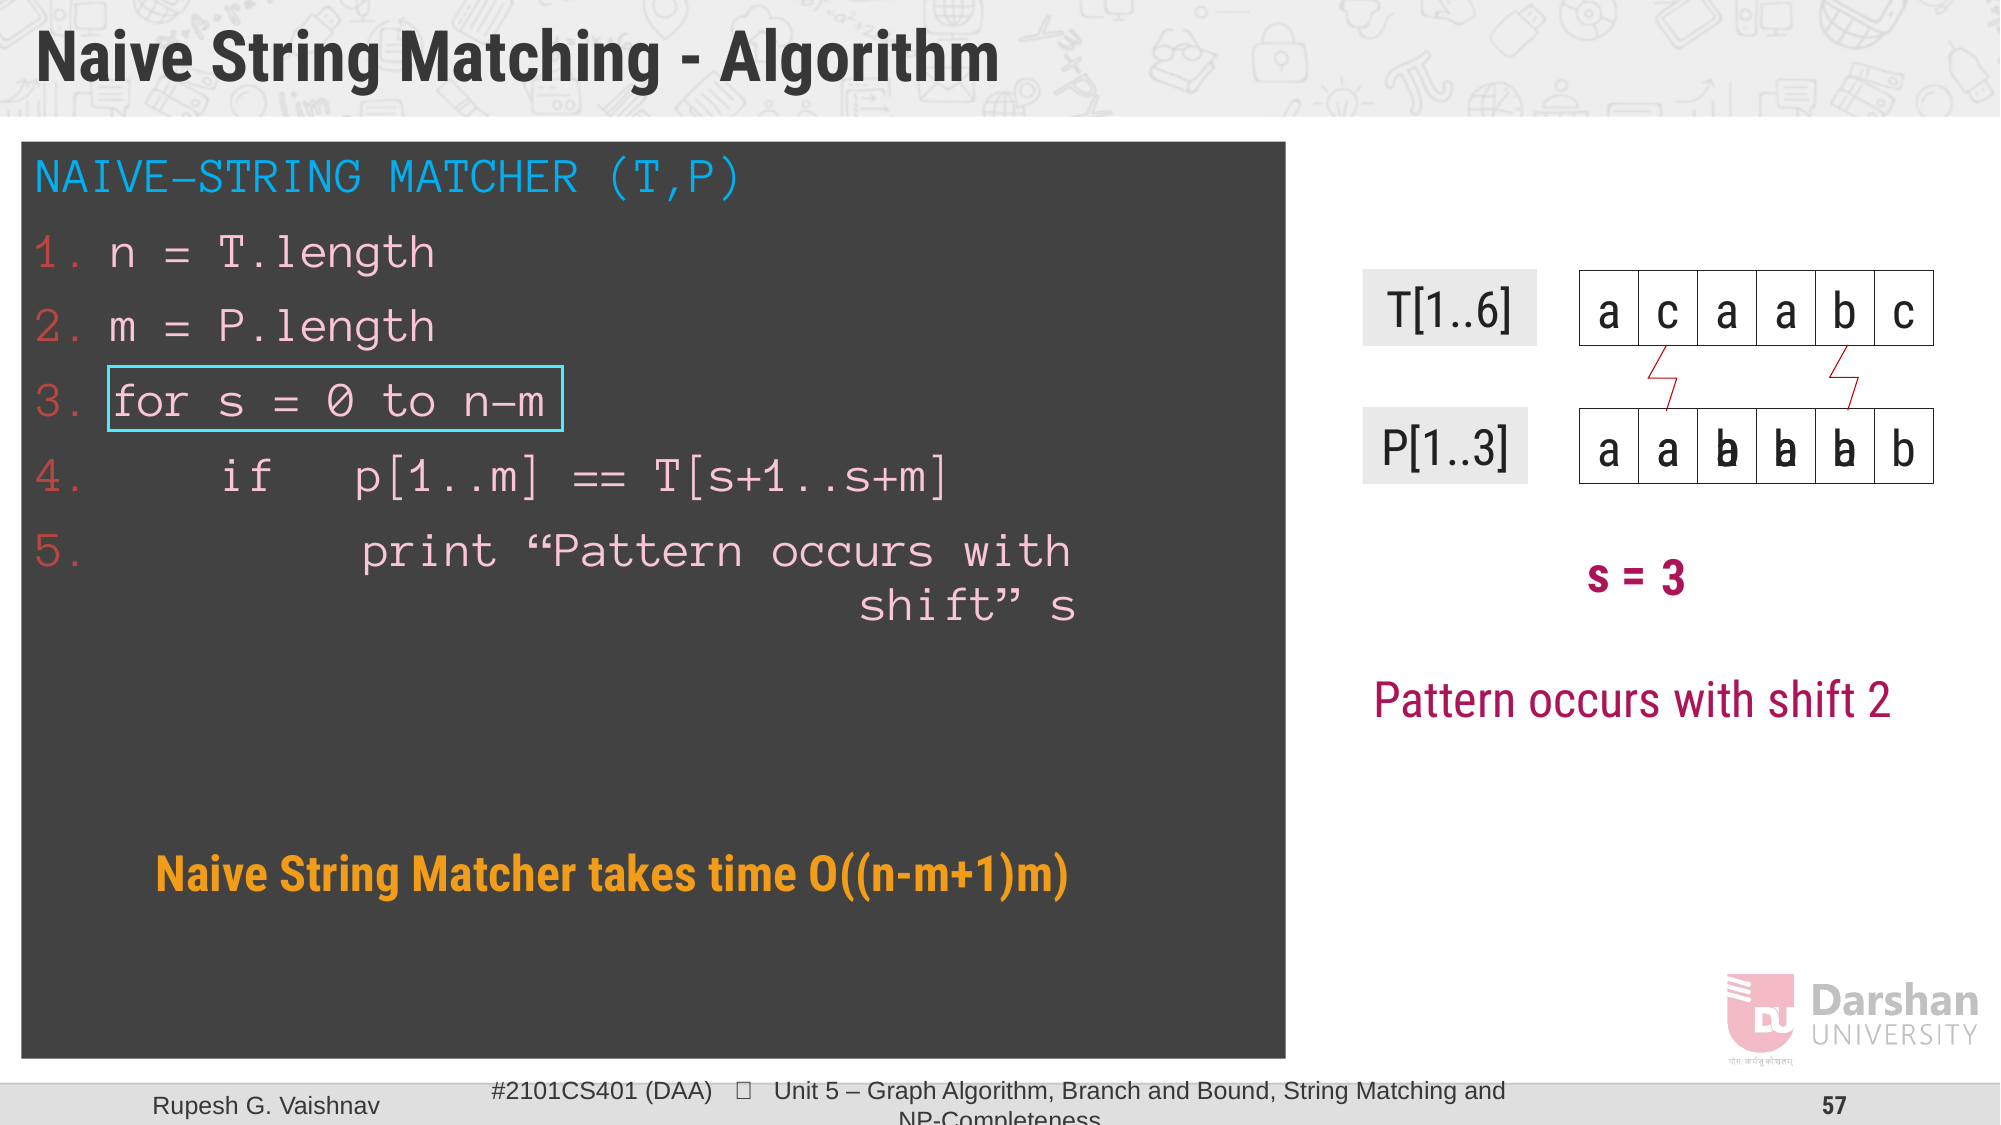

# Naive String Matching - Algorithm
NAIVE-STRING MATCHER (T,P)
n = T.length
m = P.length
for s = 0 to n-m
    if   p[1..m] == T[s+1..s+m]
         print “Pattern occurs with                    			shift” s

T[1..6]
c
a
c
a
a
b

P[1..3]
a
a
a
a
a
b
a
a
b
b
a
b
2
s = 0
1
3
Pattern occurs with shift 2
Naive String Matcher takes time O((n-m+1)m)